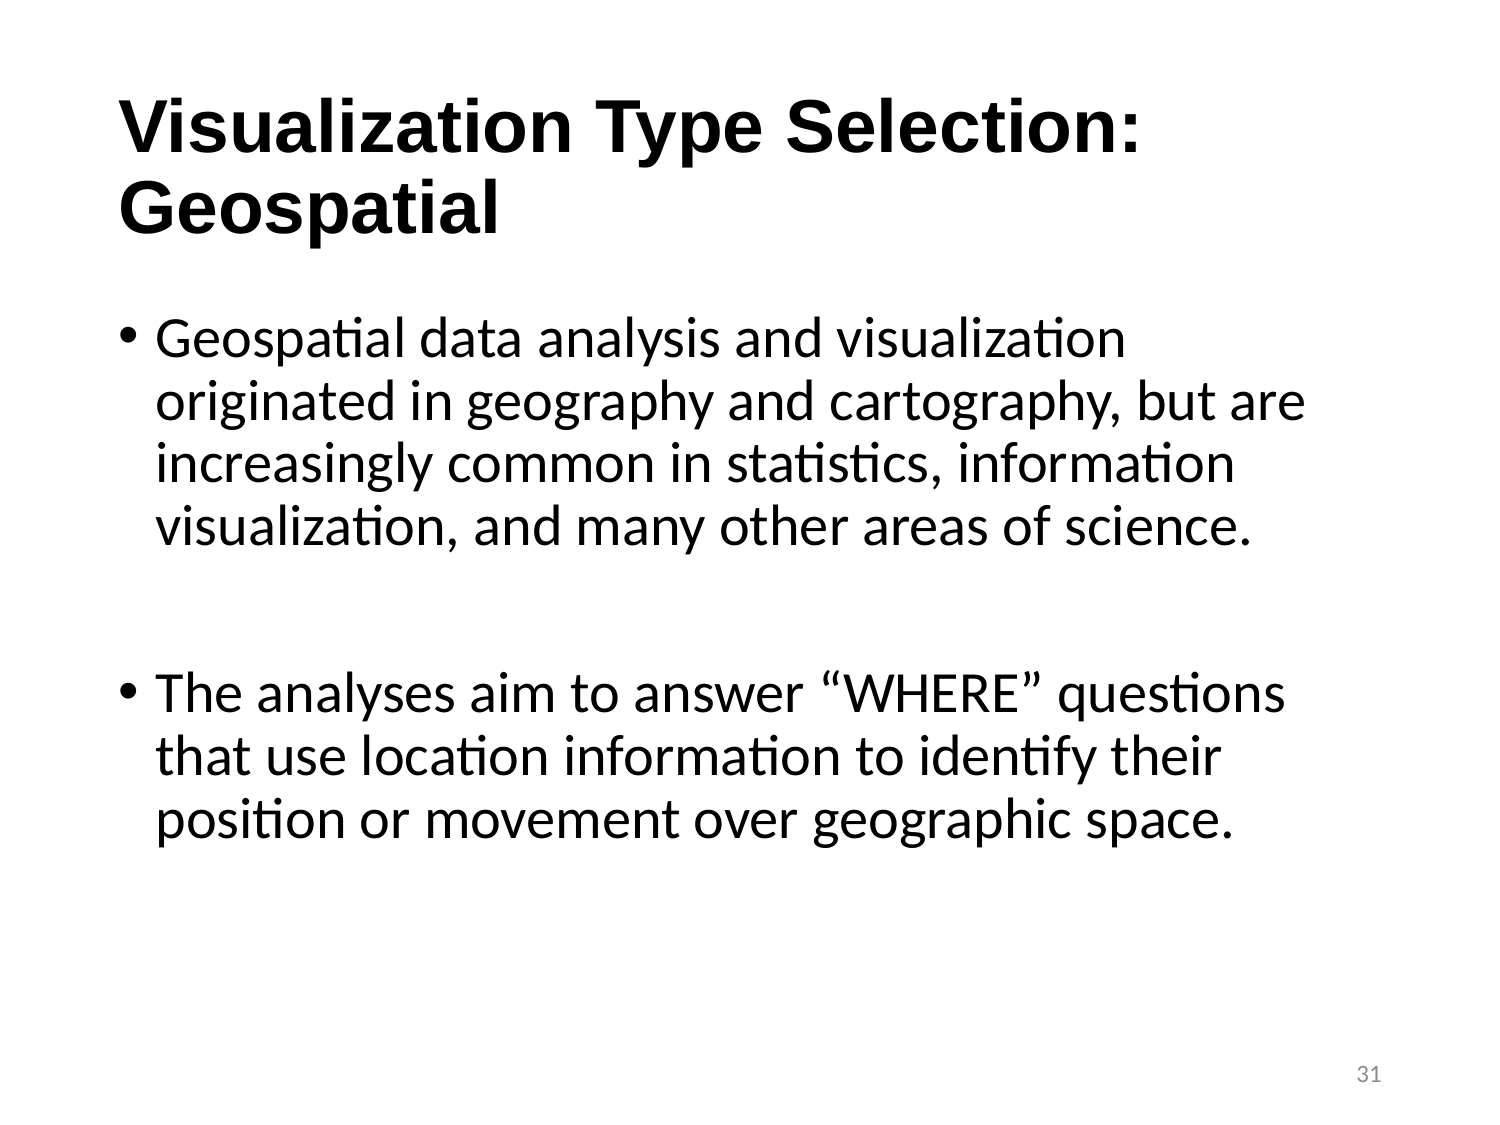

# Visualization Type Selection: Geospatial
Geospatial data analysis and visualization originated in geography and cartography, but are increasingly common in statistics, information visualization, and many other areas of science.

The analyses aim to answer “WHERE” questions that use location information to identify their position or movement over geographic space.
31